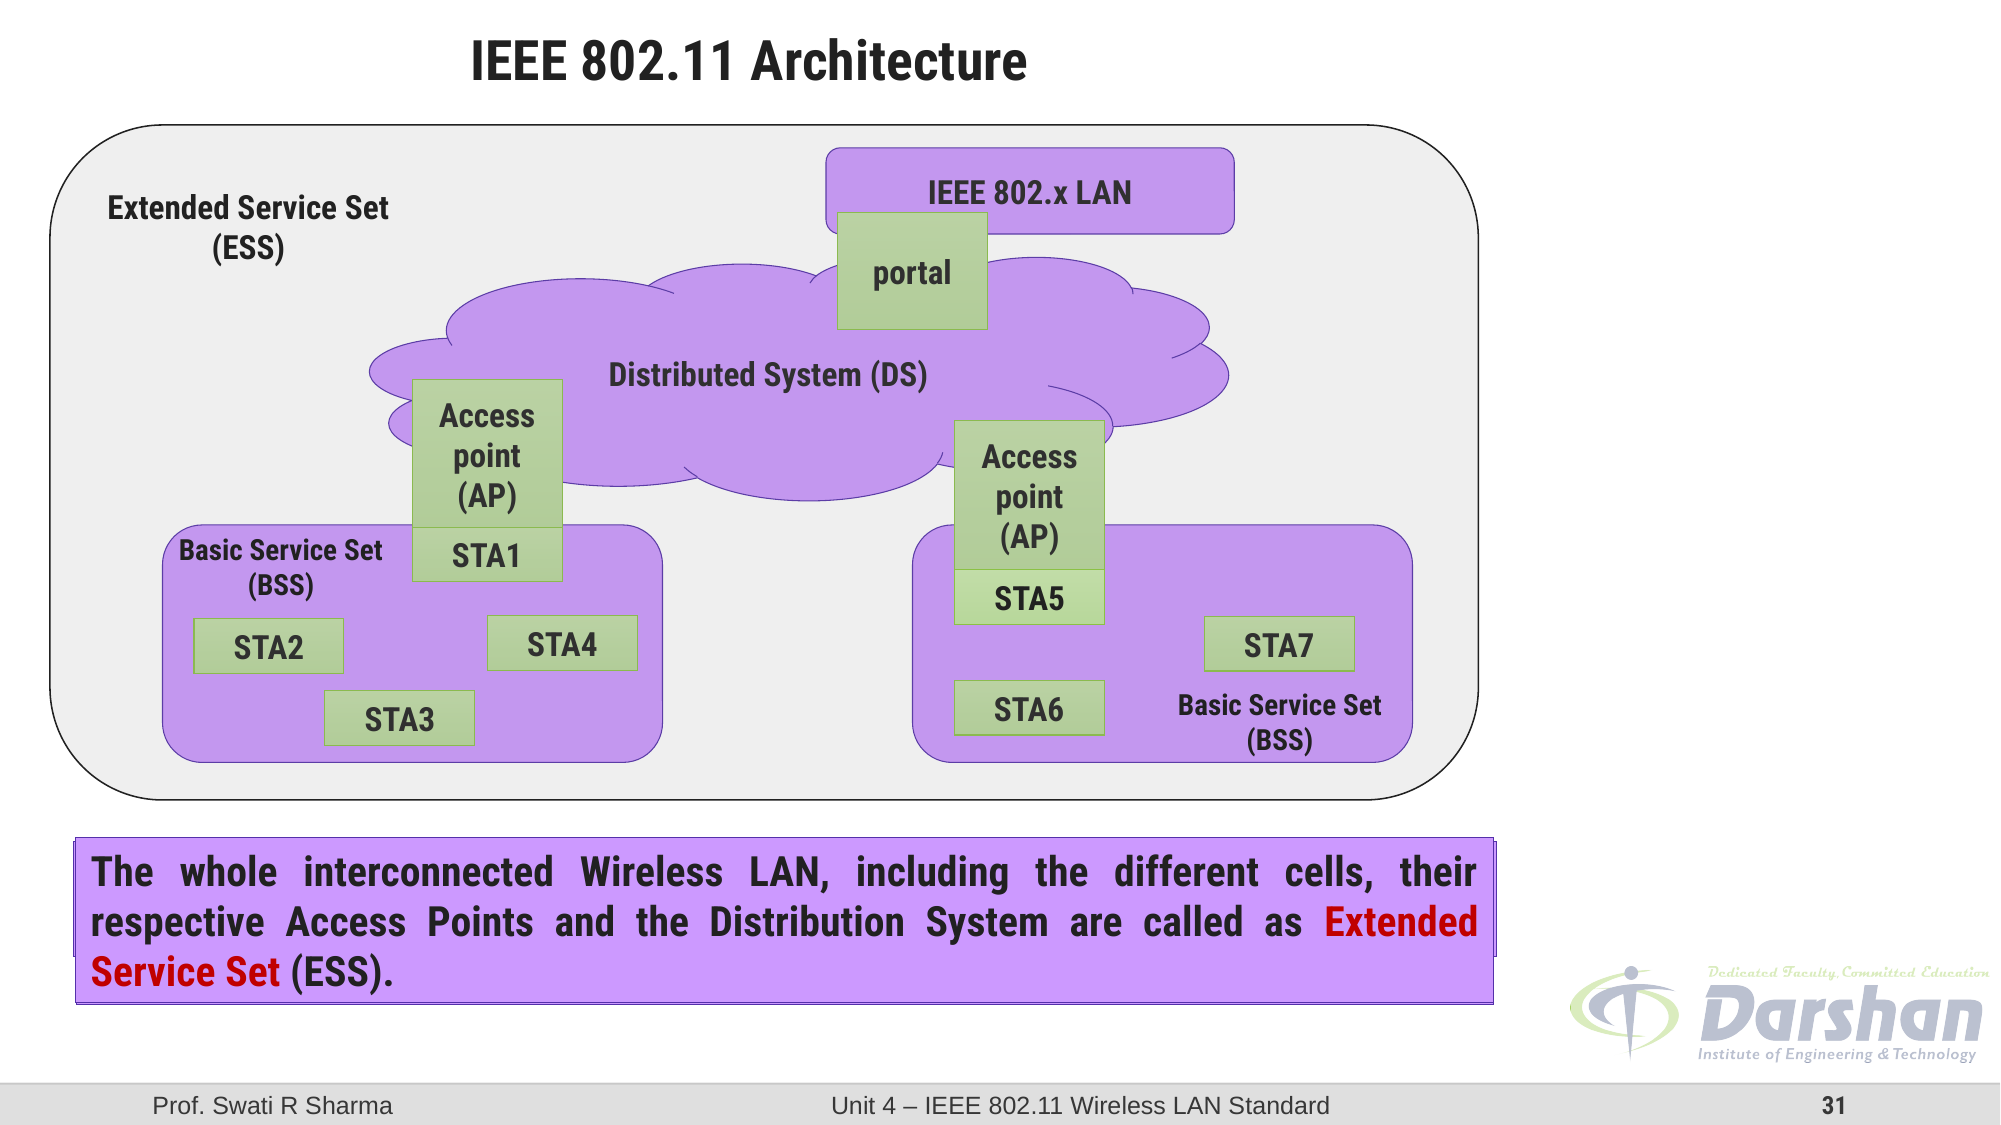

IEEE 802.11 Architecture

IEEE 802.x LAN
Extended Service Set (ESS)
portal
Distributed System (DS)
Access point (AP)
Access point (AP)
Basic Service Set (BSS)

STA1
STA5
STA4
STA7
STA2
Basic Service Set (BSS)
STA6
STA3
The whole interconnected Wireless LAN, including the different cells, their respective Access Points and the Distribution System are called as Extended Service Set (ESS).
Although a wireless LAN may be formed by a single cell, with a single Access Point, most installations will be formed by several cells, where the access points are connected through some kind of backbone.
This backbone is called Distribution System (or DS).
This backbone is typically Ethernet and, in some cases, is wireless itself.
In the 802.11 architecture, one cell or a BSS is controlled by one Base Station.
This base station is called Access Point or AP in short.